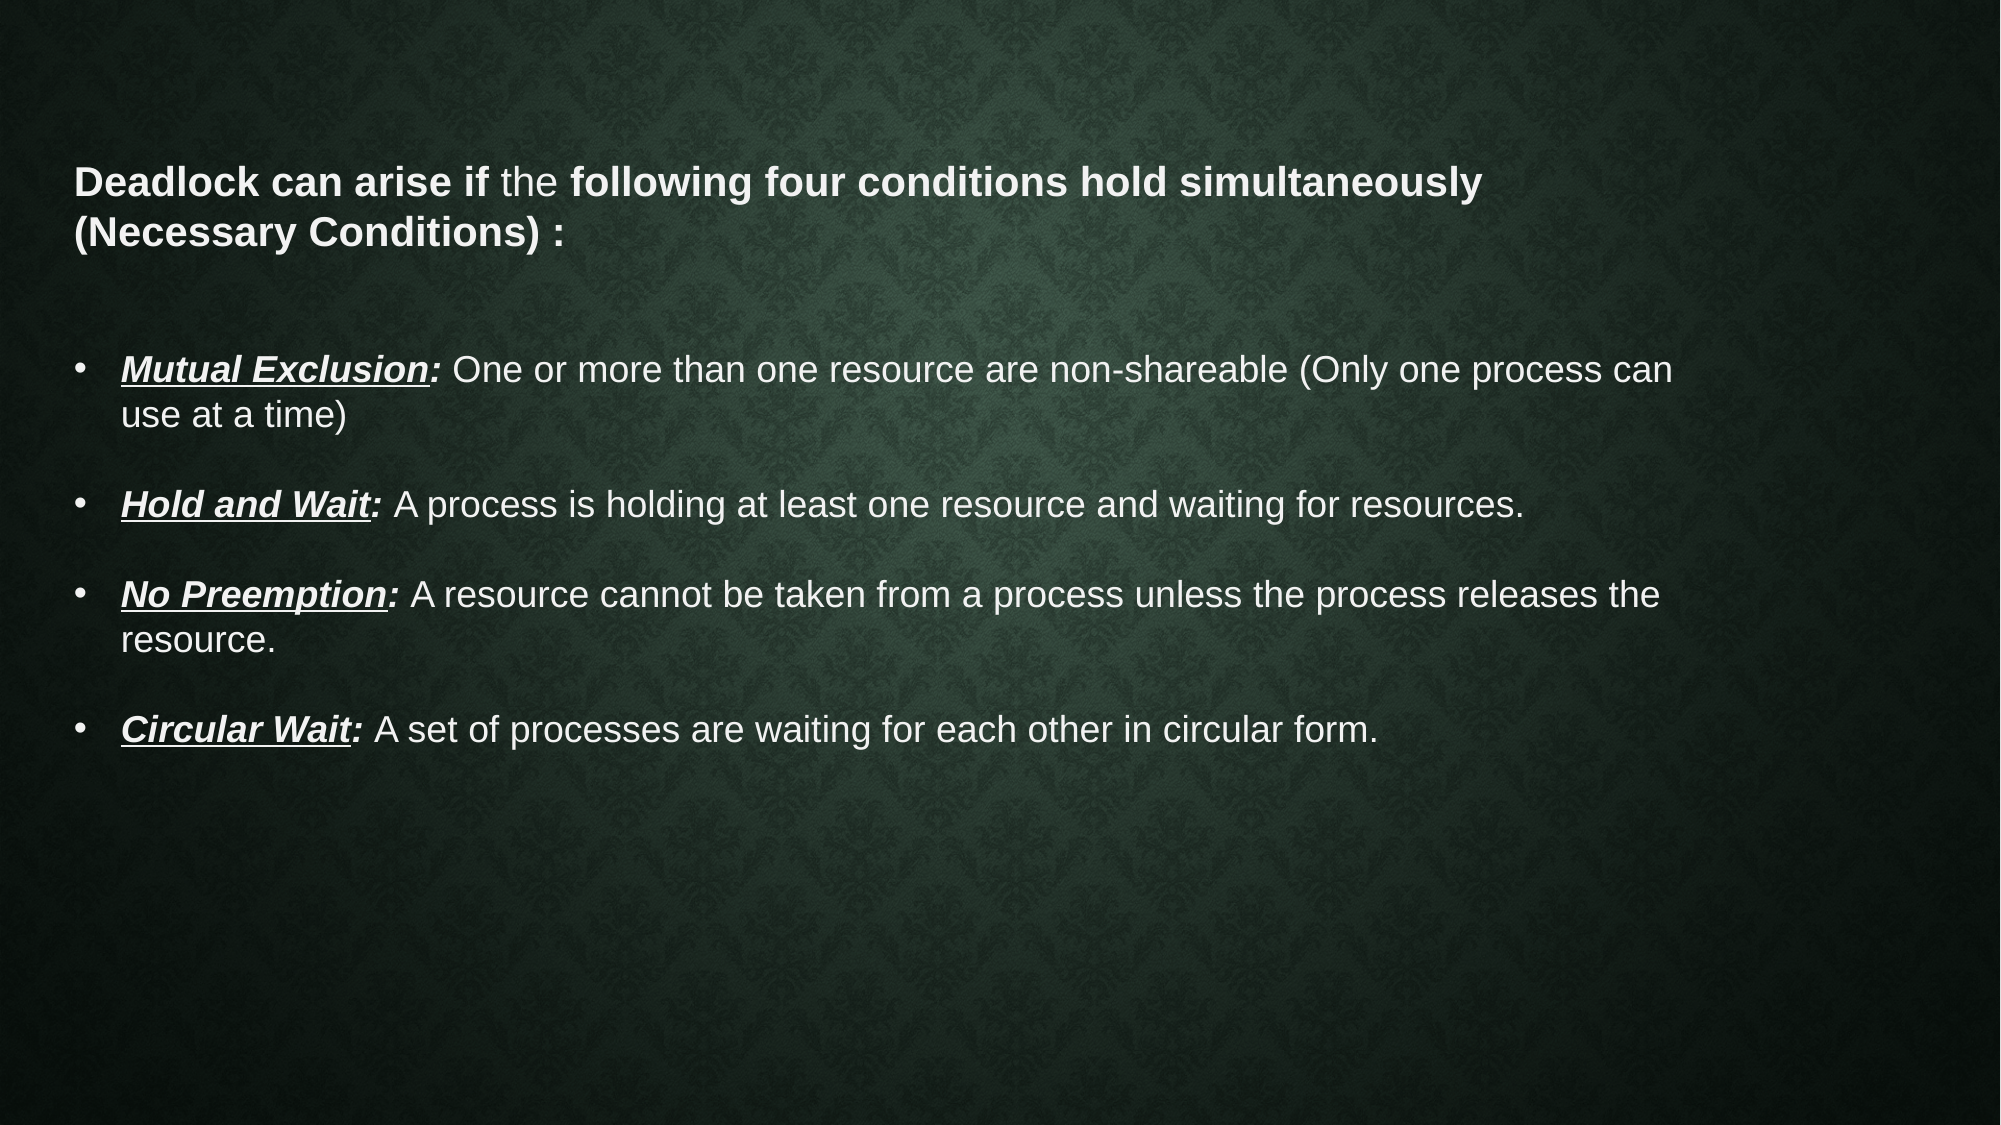

Deadlock can arise if the following four conditions hold simultaneously (Necessary Conditions) :

Mutual Exclusion: One or more than one resource are non-shareable (Only one process can use at a time)

Hold and Wait: A process is holding at least one resource and waiting for resources.

No Preemption: A resource cannot be taken from a process unless the process releases the resource.

Circular Wait: A set of processes are waiting for each other in circular form.